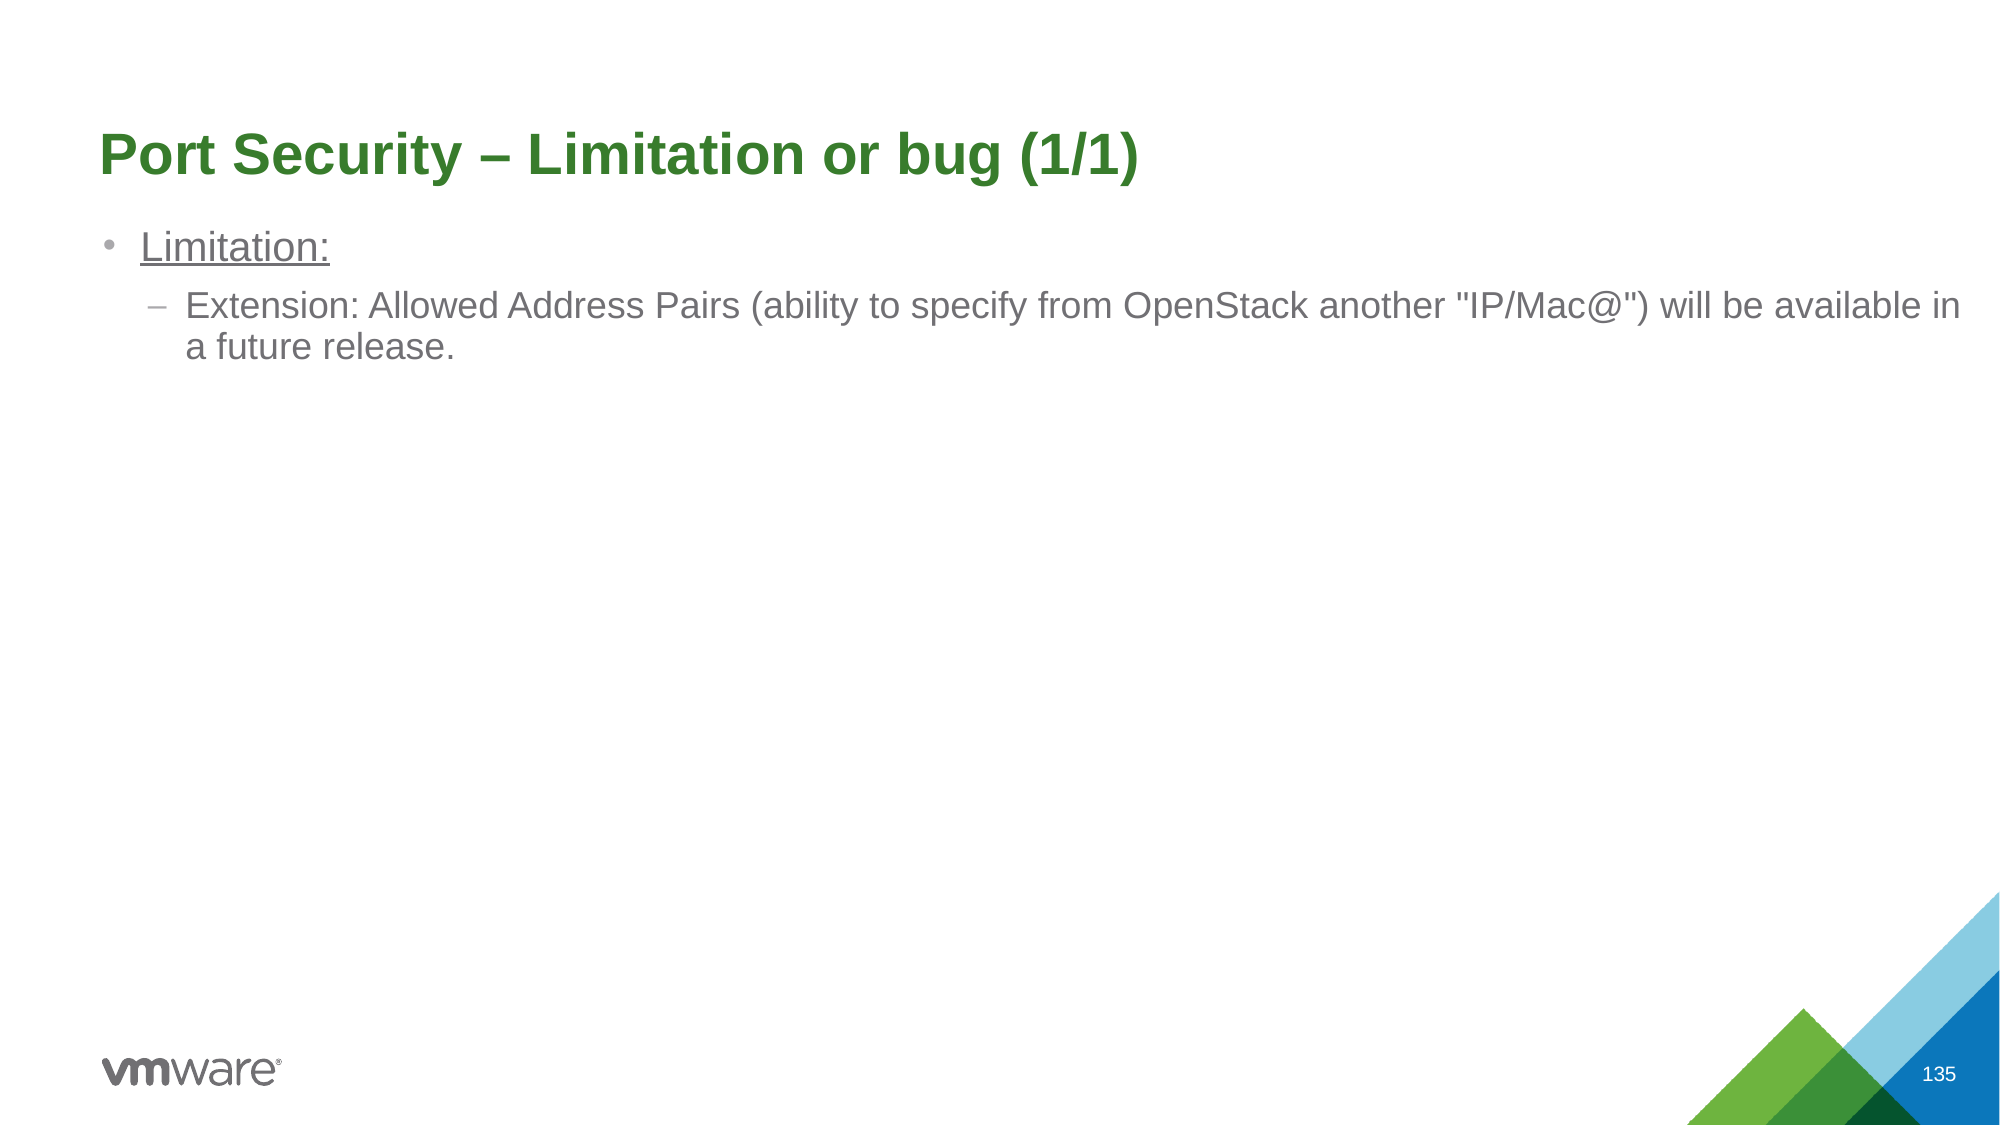

# Port Security – Limitation or bug (1/1)
Limitation:
Extension: Allowed Address Pairs (ability to specify from OpenStack another "IP/Mac@") will be available in a future release.

135